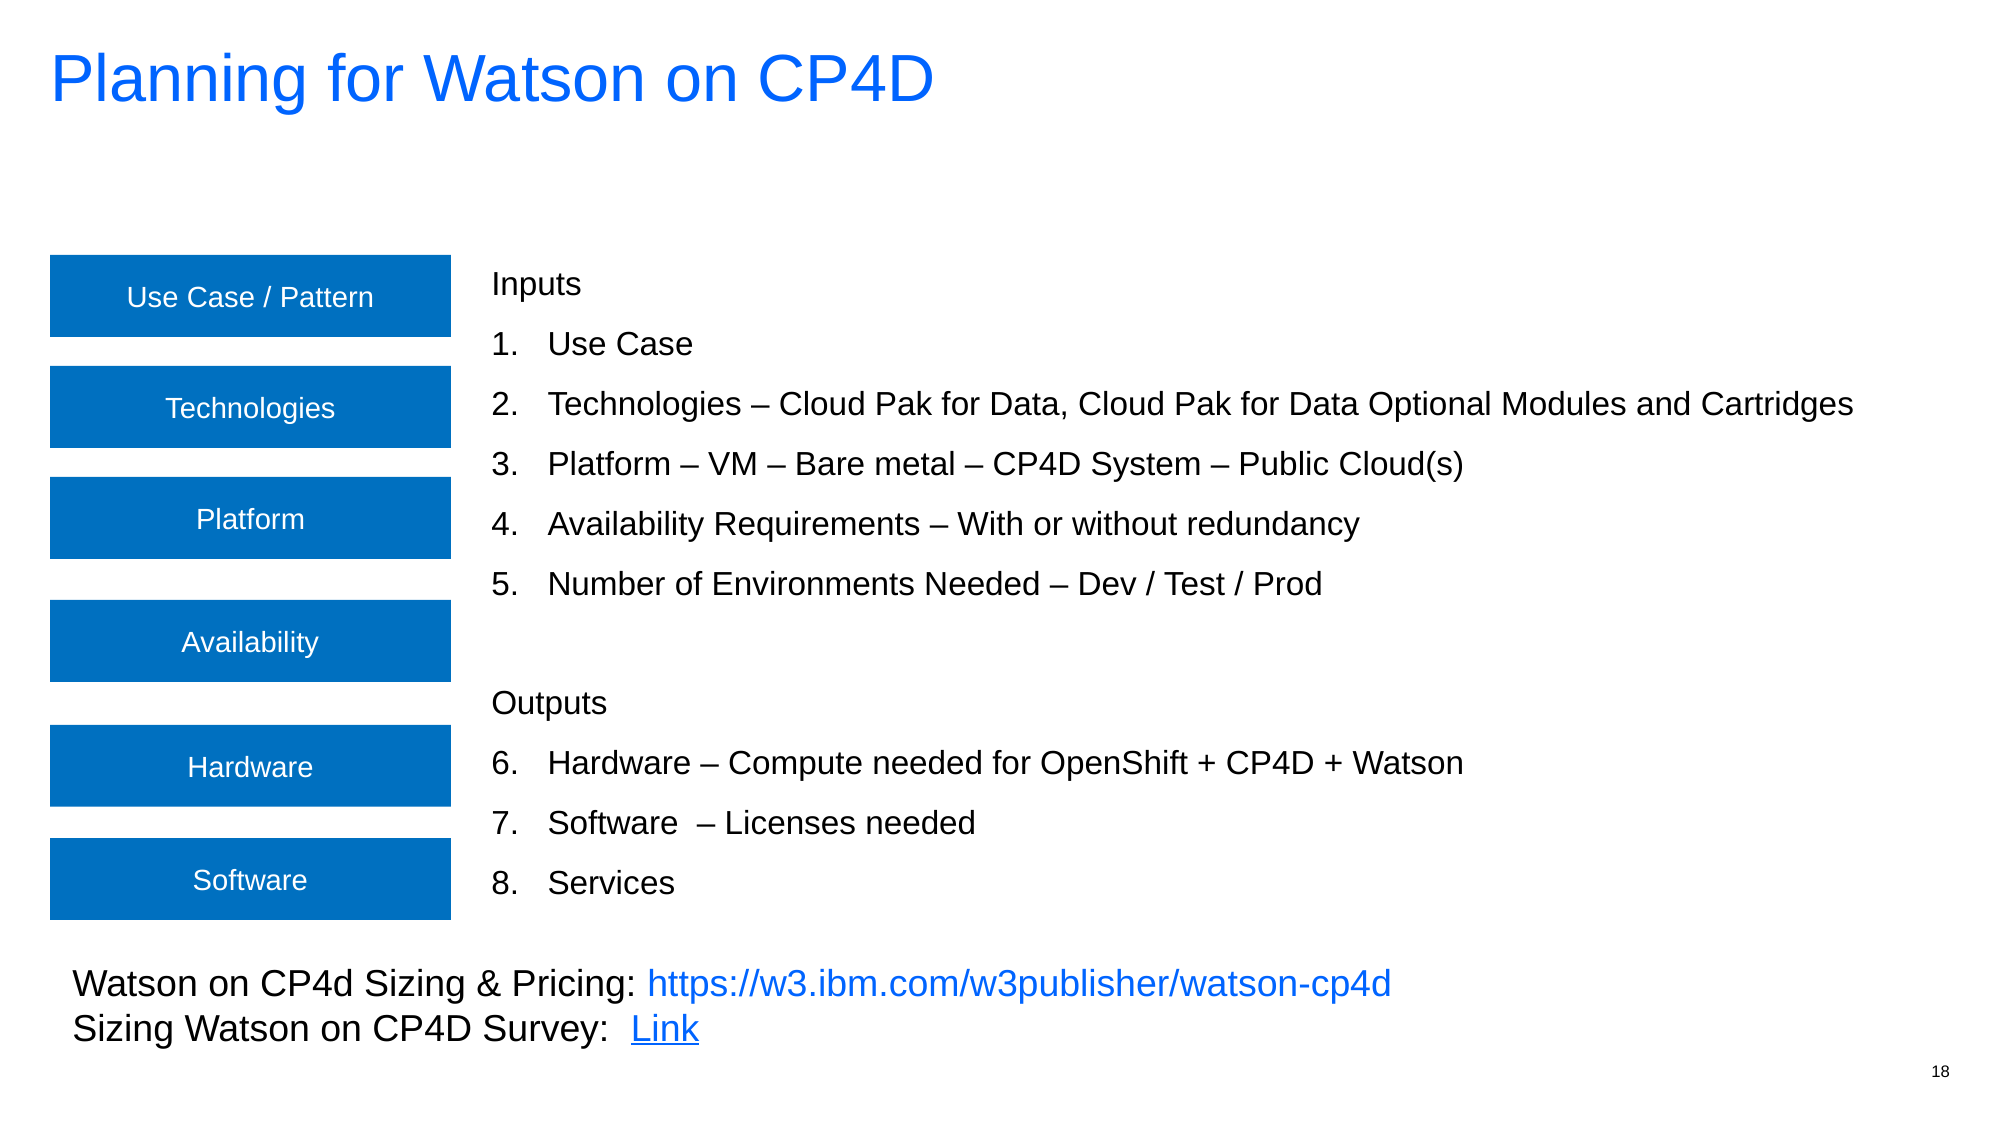

# Planning for Watson on CP4D
Inputs
Use Case
Technologies – Cloud Pak for Data, Cloud Pak for Data Optional Modules and Cartridges
Platform – VM – Bare metal – CP4D System – Public Cloud(s)
Availability Requirements – With or without redundancy
Number of Environments Needed – Dev / Test / Prod

Outputs
Hardware – Compute needed for OpenShift + CP4D + Watson
Software  – Licenses needed
Services

Use Case / Pattern

Technologies

Platform

Availability

Hardware

Software

Watson on CP4d Sizing & Pricing: https://w3.ibm.com/w3publisher/watson-cp4d
Sizing Watson on CP4D Survey:  Link
18